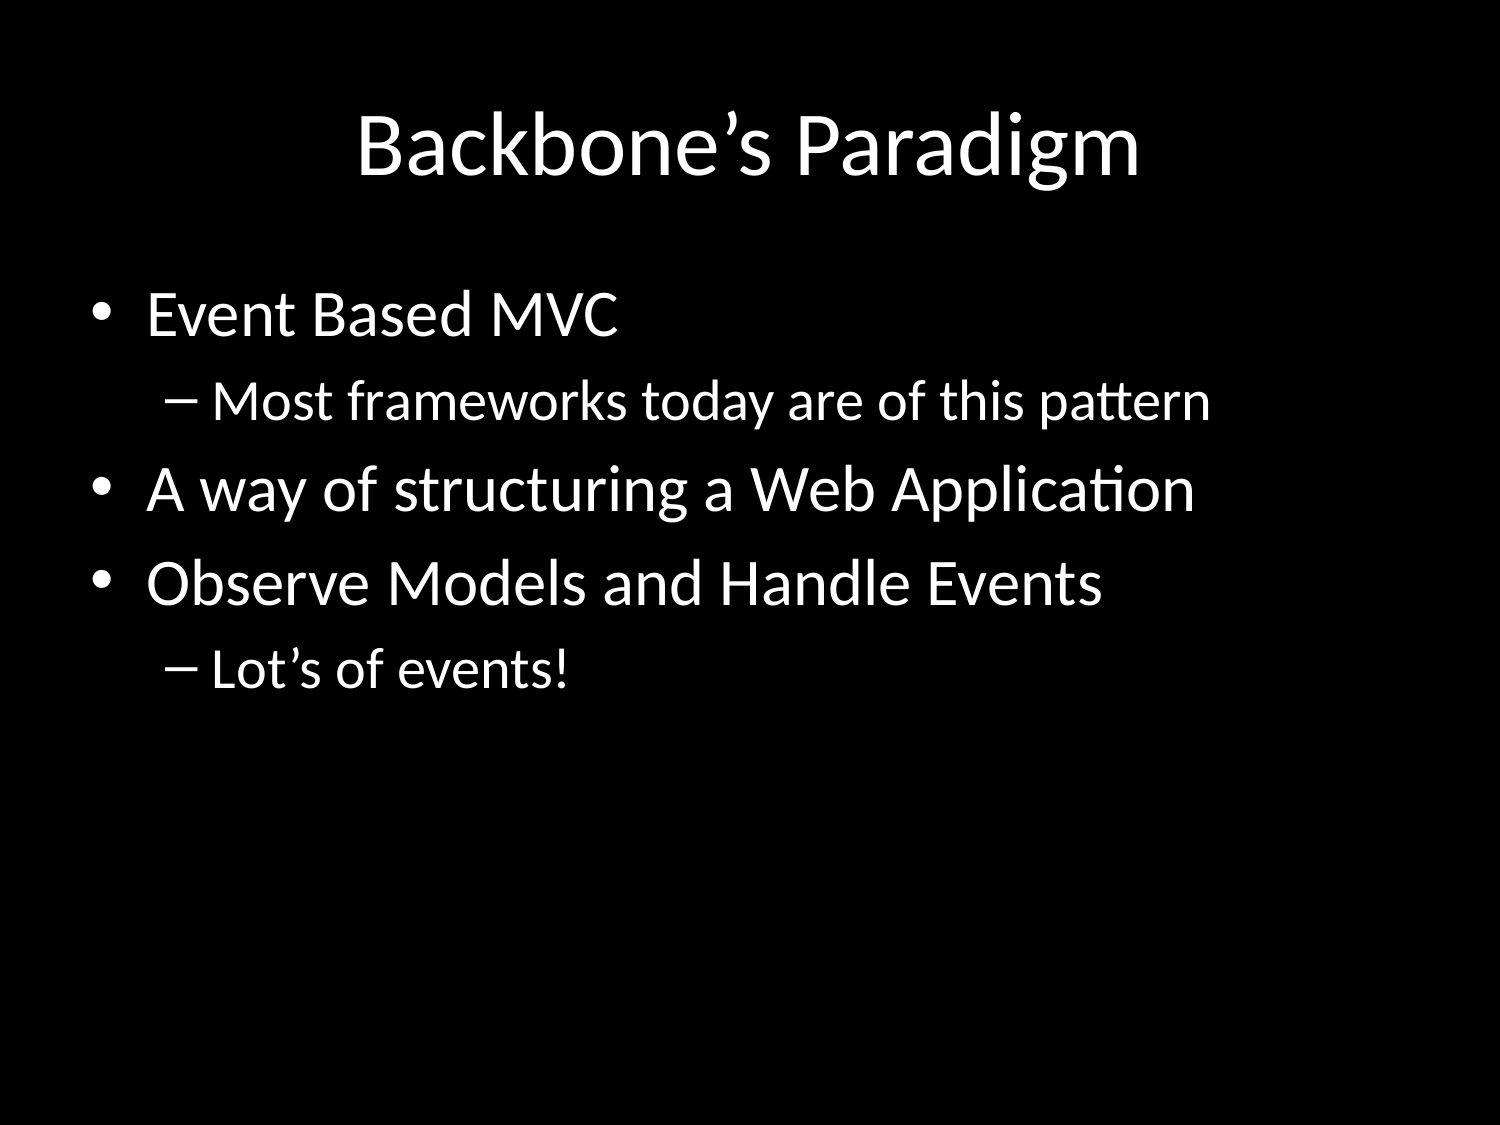

# Backbone’s Paradigm
Event Based MVC
Most frameworks today are of this pattern
A way of structuring a Web Application
Observe Models and Handle Events
Lot’s of events!